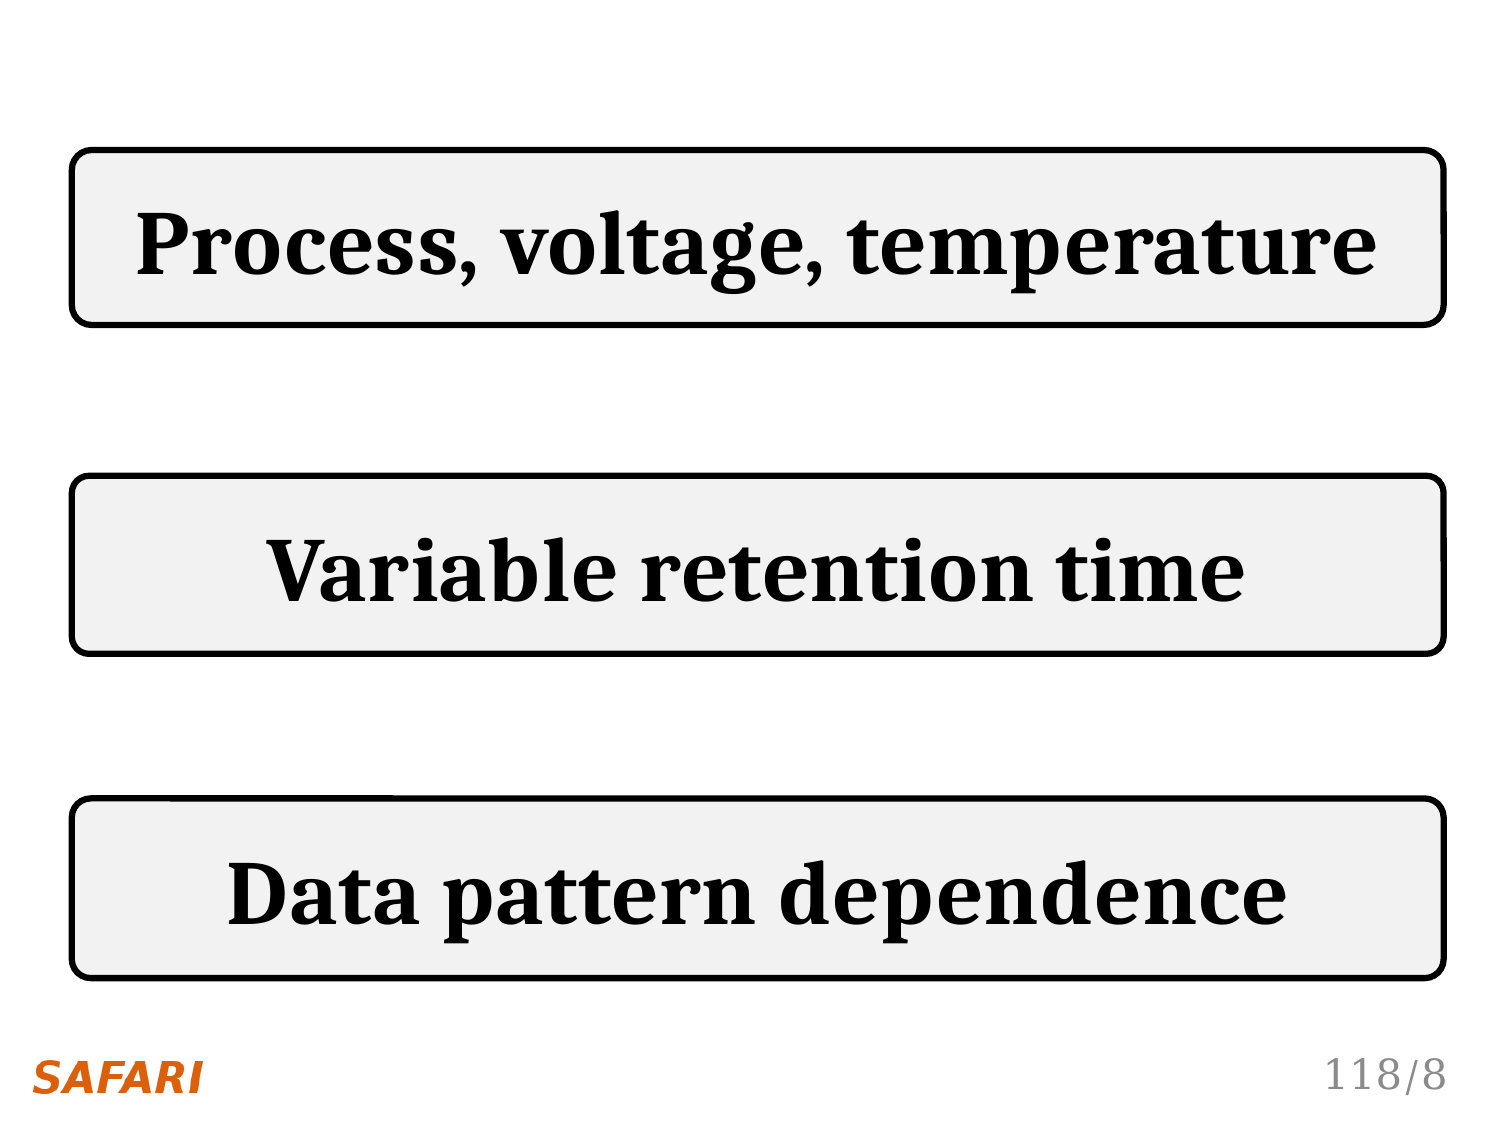

Process, voltage, temperature
Variable retention time
Data pattern dependence